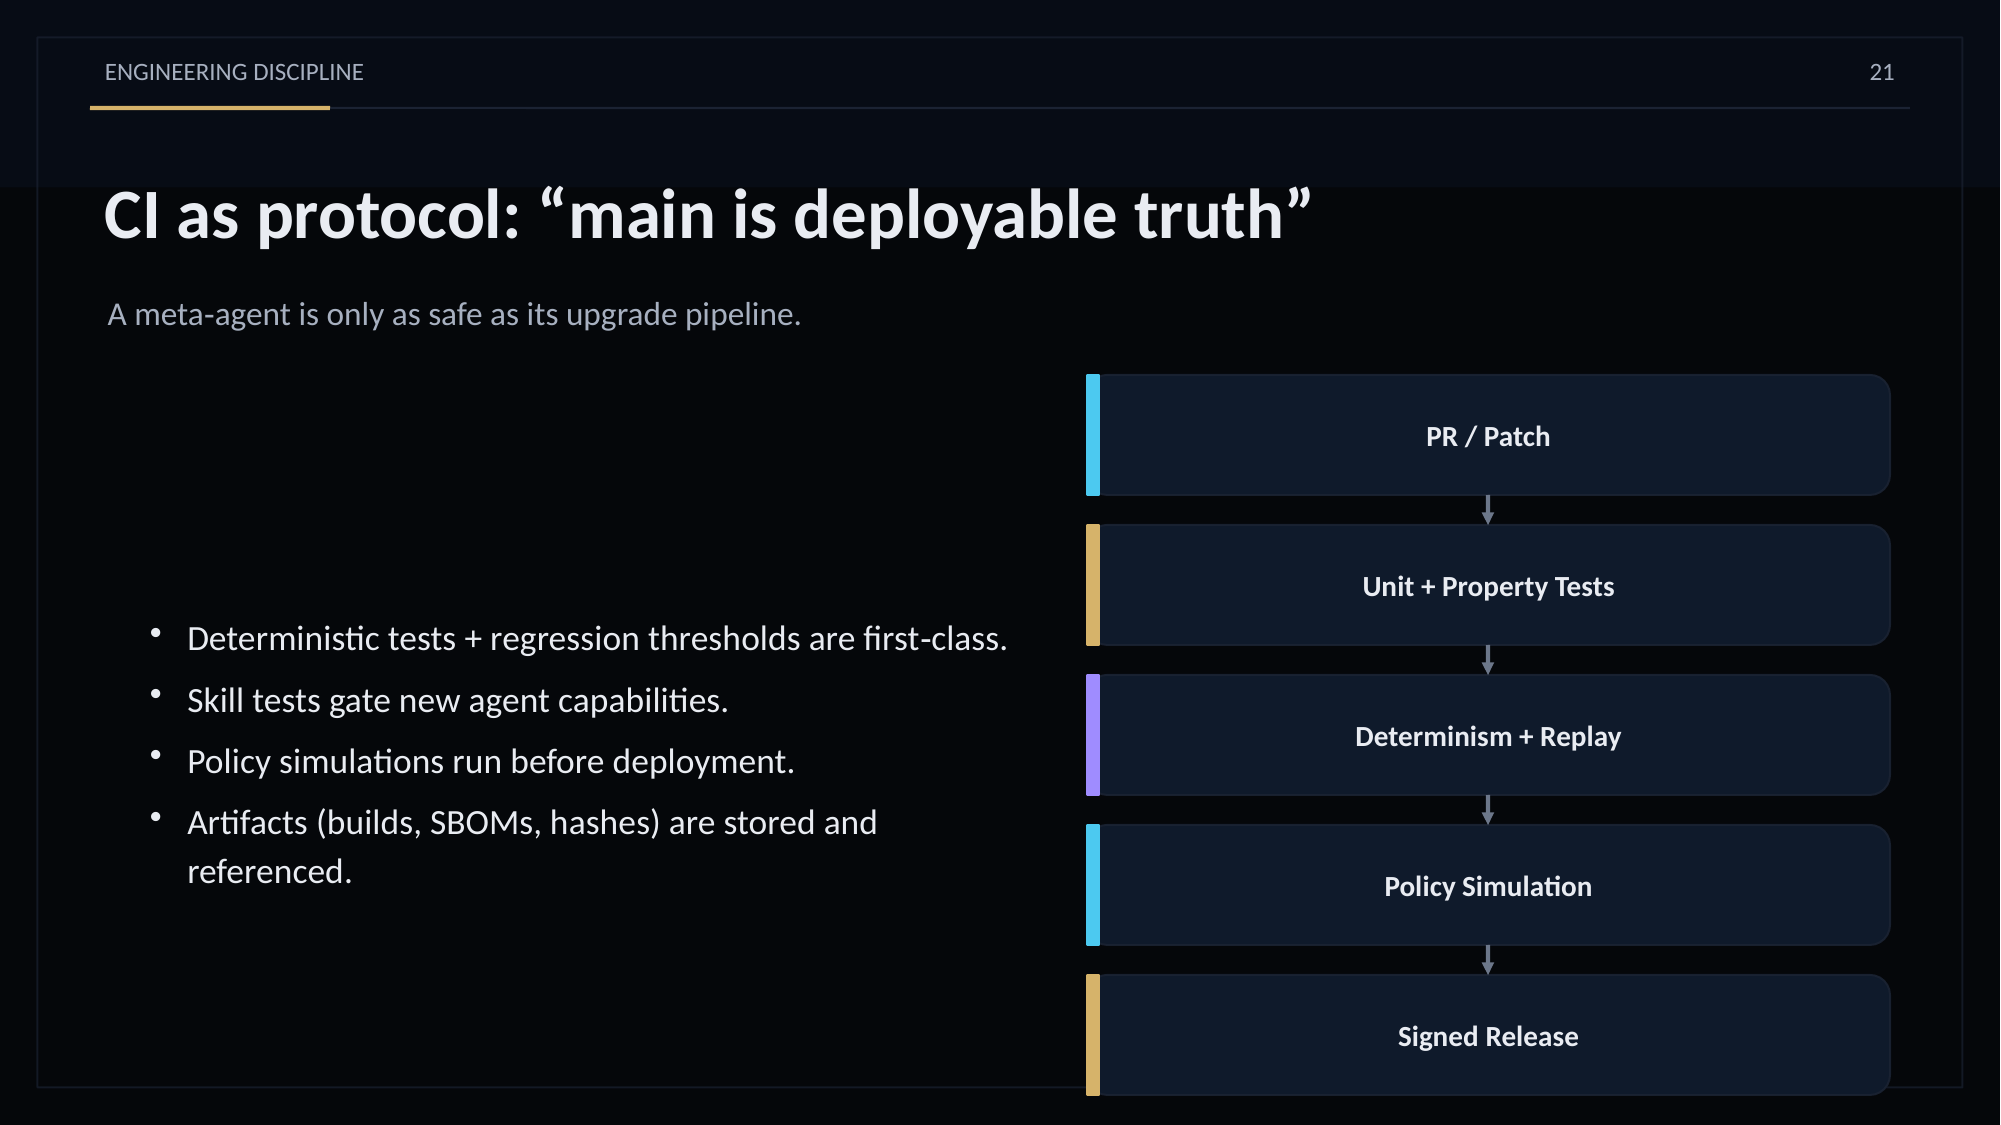

ENGINEERING DISCIPLINE
21

CI as protocol: “main is deployable truth”
A meta‑agent is only as safe as its upgrade pipeline.

Deterministic tests + regression thresholds are first‑class.
Skill tests gate new agent capabilities.
Policy simulations run before deployment.
Artifacts (builds, SBOMs, hashes) are stored and referenced.
PR / Patch

Unit + Property Tests

Determinism + Replay

Policy Simulation

Signed Release